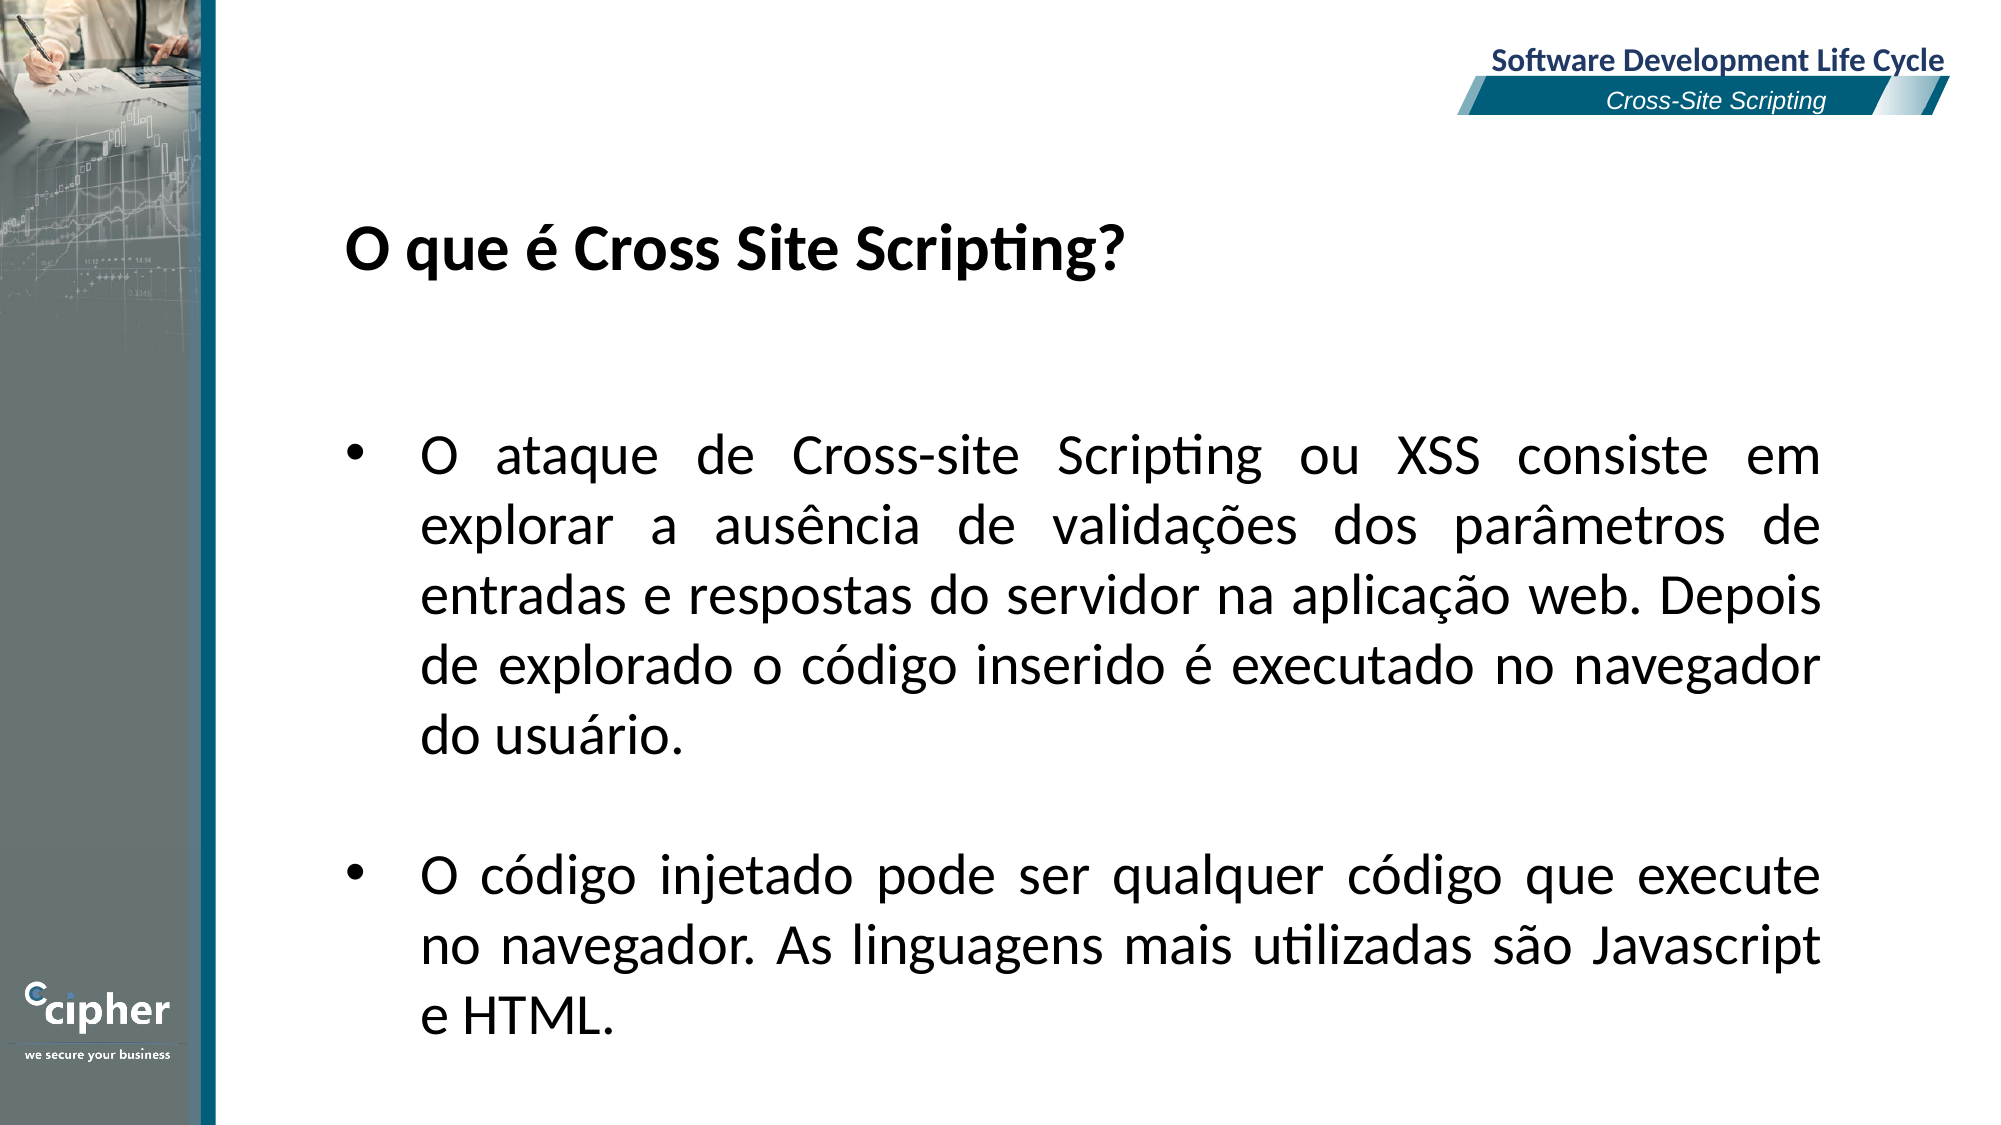

Software Development Life Cycle
Cross-Site Scripting

O que é Cross Site Scripting?
O ataque de Cross-site Scripting ou XSS consiste em explorar a ausência de validações dos parâmetros de entradas e respostas do servidor na aplicação web. Depois de explorado o código inserido é executado no navegador do usuário.

O código injetado pode ser qualquer código que execute no navegador. As linguagens mais utilizadas são Javascript e HTML.